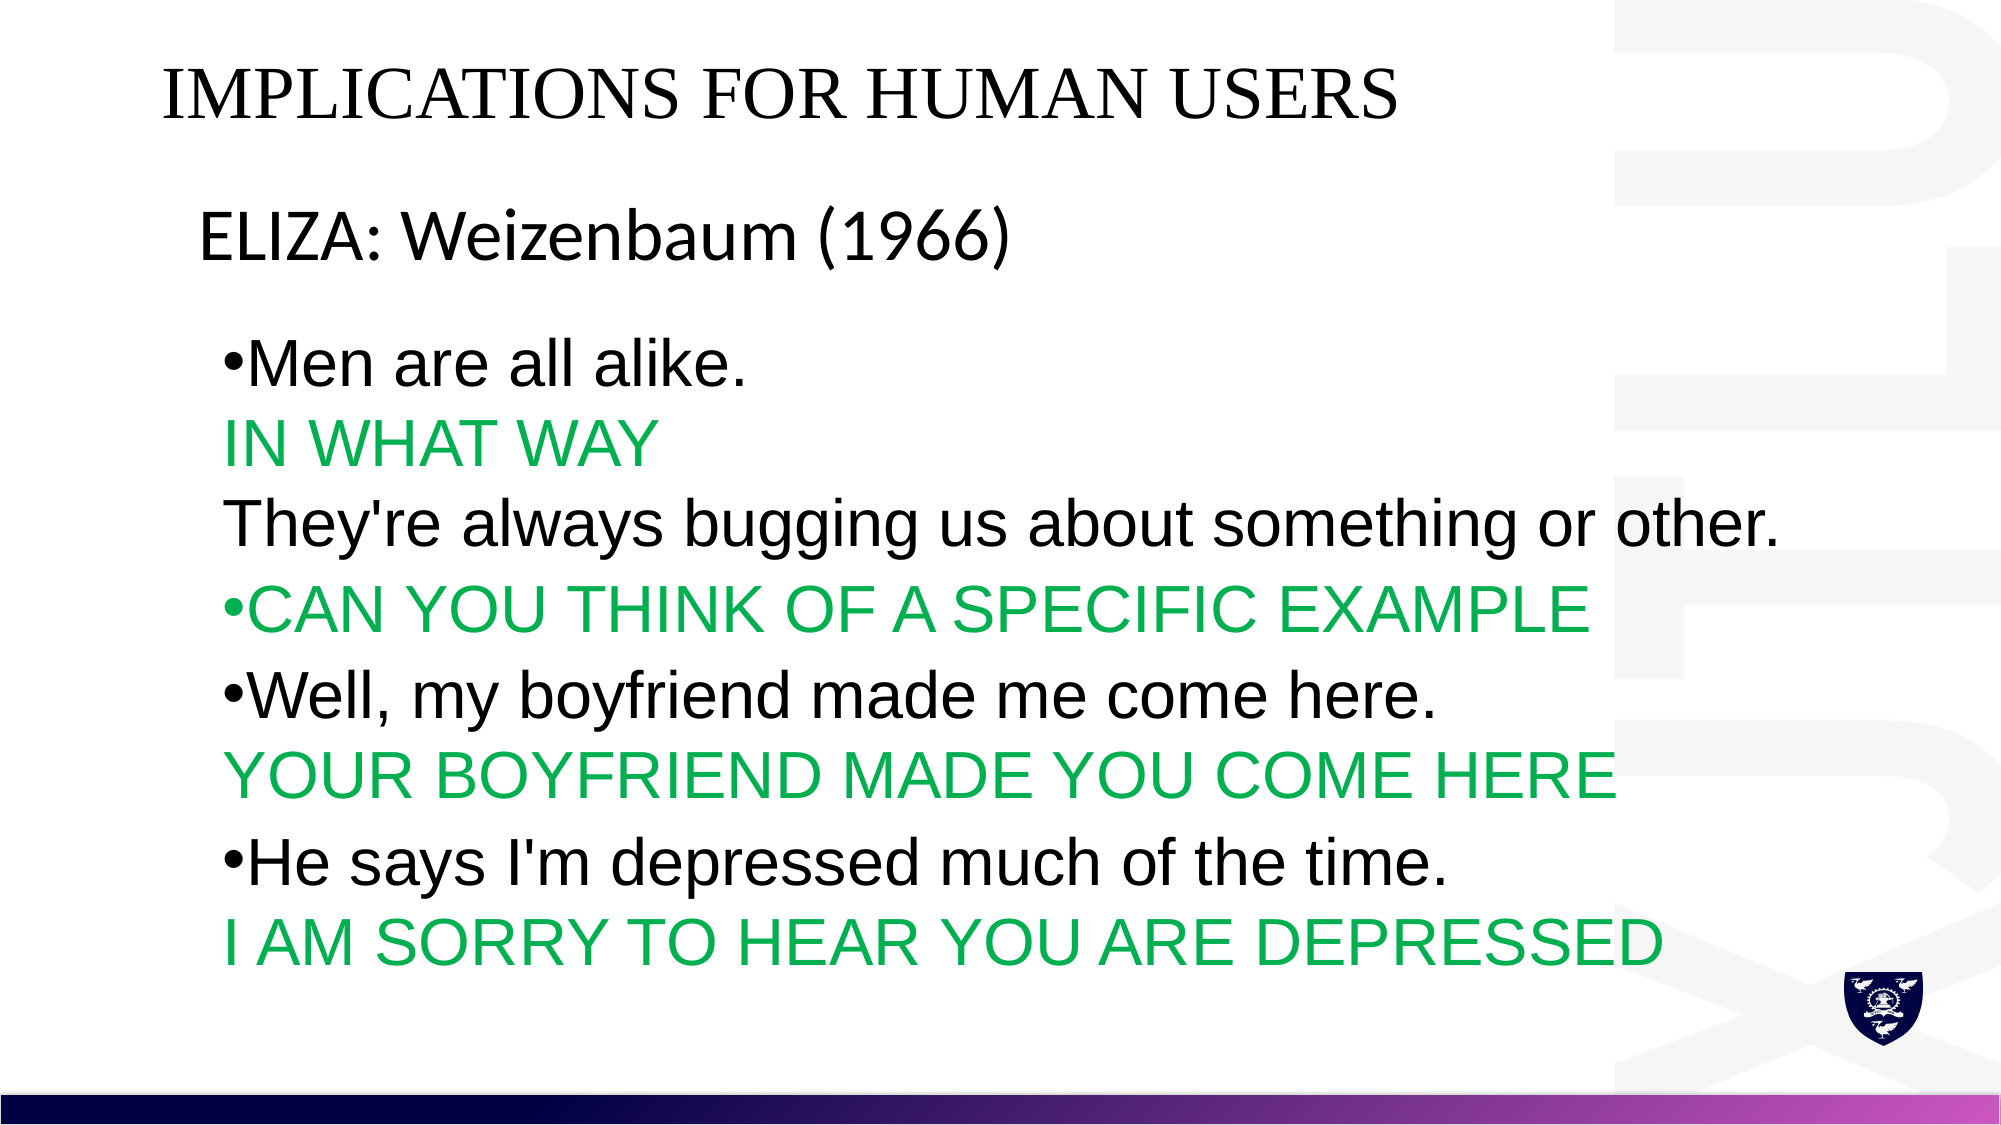

# Implications for Human Users
ELIZA: Weizenbaum (1966)
Men are all alike.
IN WHAT WAY
They're always bugging us about something or other.
CAN YOU THINK OF A SPECIFIC EXAMPLE
Well, my boyfriend made me come here.
YOUR BOYFRIEND MADE YOU COME HERE
He says I'm depressed much of the time.
I AM SORRY TO HEAR YOU ARE DEPRESSED

..